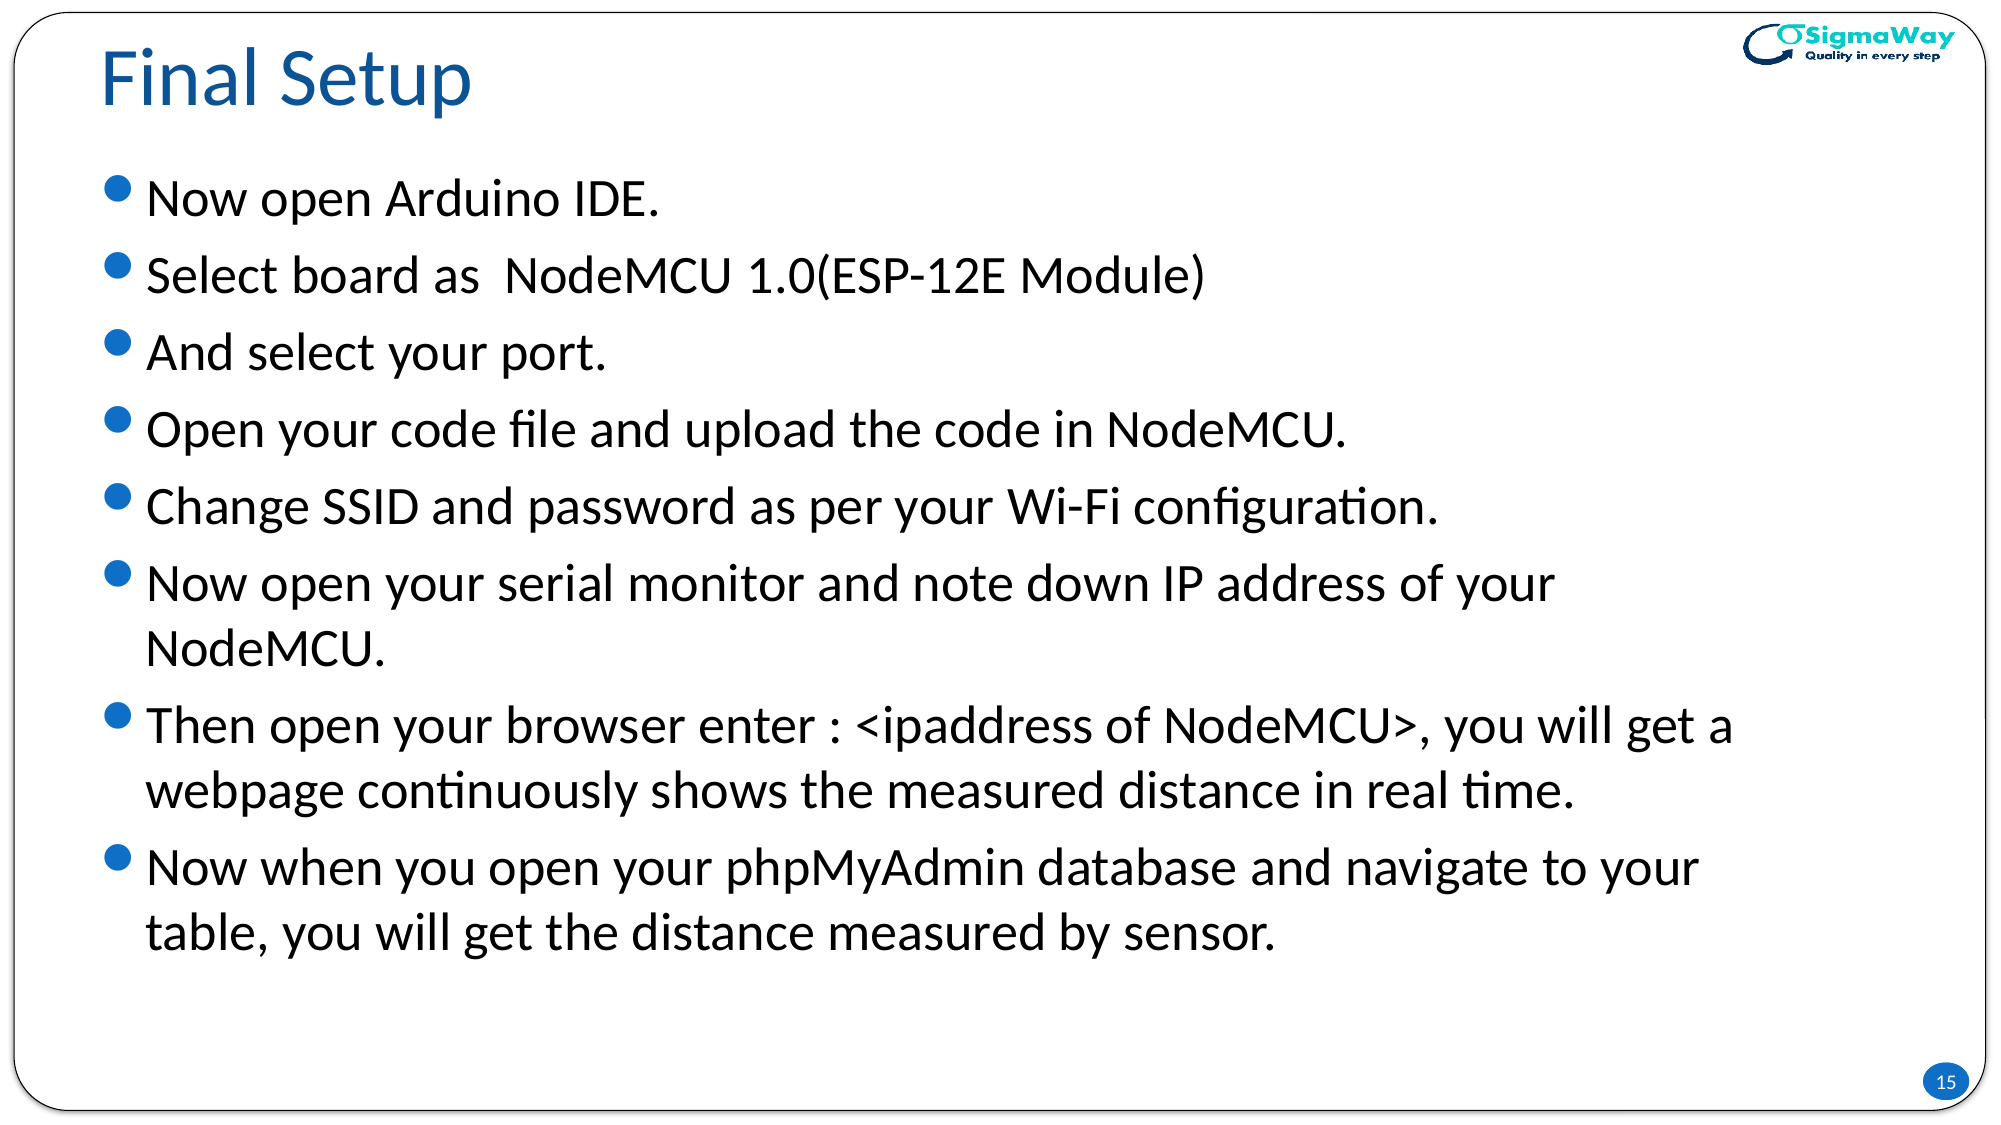

# Final Setup
Now open Arduino IDE.
Select board as  NodeMCU 1.0(ESP-12E Module)
And select your port.
Open your code file and upload the code in NodeMCU.
Change SSID and password as per your Wi-Fi configuration.
Now open your serial monitor and note down IP address of your NodeMCU.
Then open your browser enter : <ipaddress of NodeMCU>, you will get a webpage continuously shows the measured distance in real time.
Now when you open your phpMyAdmin database and navigate to your table, you will get the distance measured by sensor.